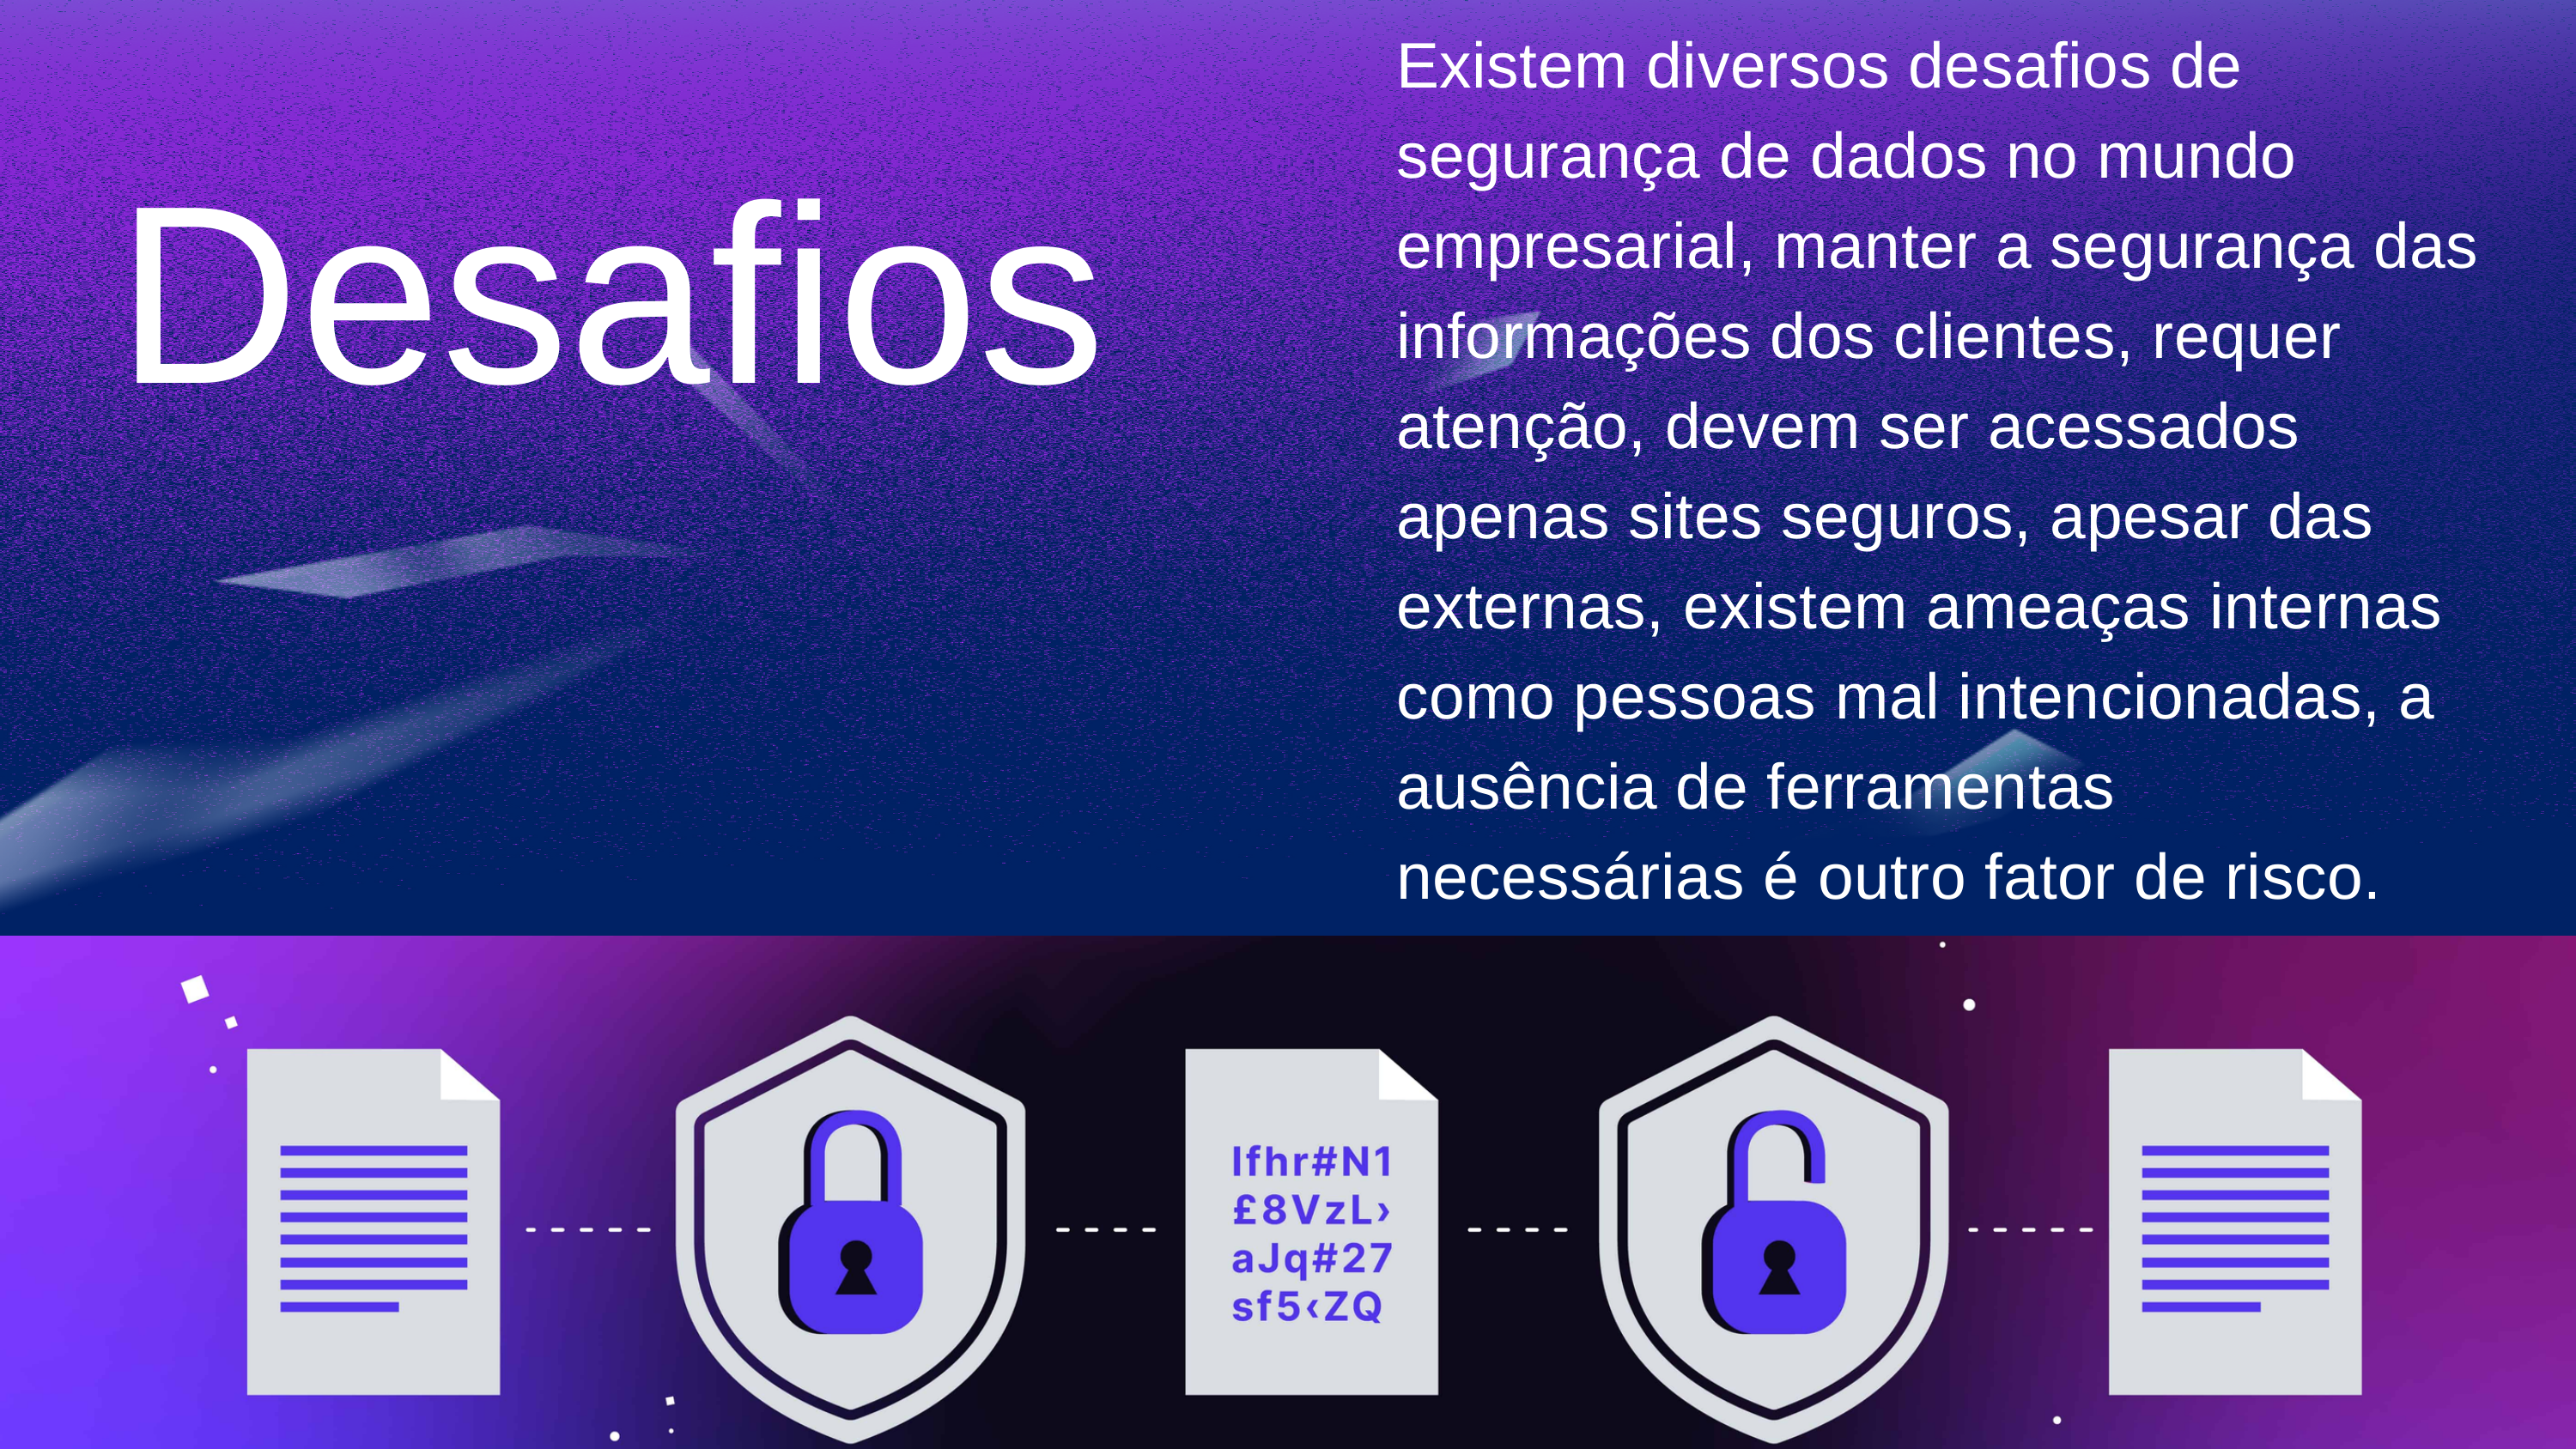

Existem diversos desafios de segurança de dados no mundo empresarial, manter a segurança das informações dos clientes, requer atenção, devem ser acessados apenas sites seguros, apesar das externas, existem ameaças internas como pessoas mal intencionadas, a ausência de ferramentas necessárias é outro fator de risco.
Desafios